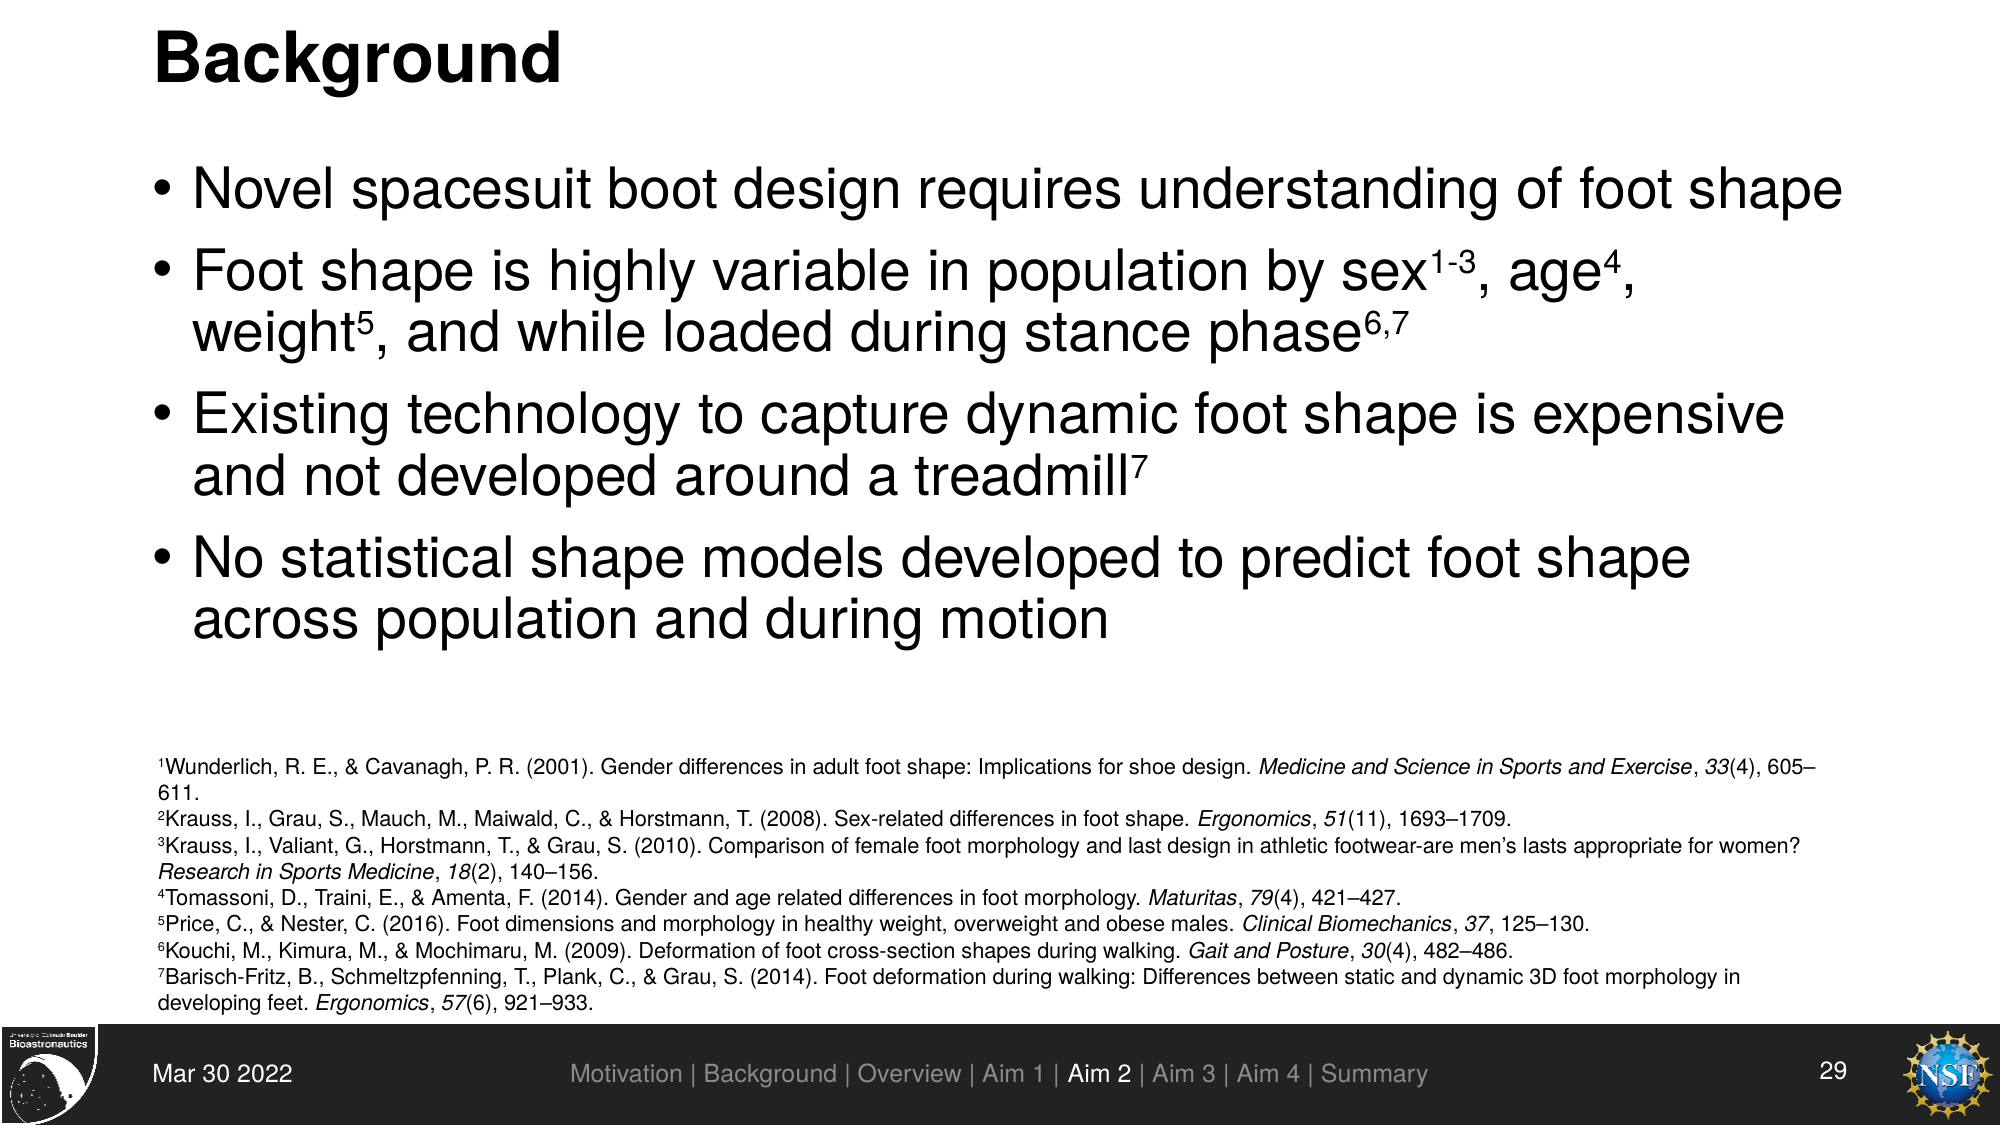

# Background
Novel spacesuit boot design requires understanding of foot shape
Foot shape is highly variable in population by sex1-3, age4, weight5, and while loaded during stance phase6,7
Existing technology to capture dynamic foot shape is expensive and not developed around a treadmill7
No statistical shape models developed to predict foot shape across population and during motion
1Wunderlich, R. E., & Cavanagh, P. R. (2001). Gender differences in adult foot shape: Implications for shoe design. Medicine and Science in Sports and Exercise, 33(4), 605–611.
2Krauss, I., Grau, S., Mauch, M., Maiwald, C., & Horstmann, T. (2008). Sex-related differences in foot shape. Ergonomics, 51(11), 1693–1709.
3Krauss, I., Valiant, G., Horstmann, T., & Grau, S. (2010). Comparison of female foot morphology and last design in athletic footwear-are men’s lasts appropriate for women? Research in Sports Medicine, 18(2), 140–156.
4Tomassoni, D., Traini, E., & Amenta, F. (2014). Gender and age related differences in foot morphology. Maturitas, 79(4), 421–427.
5Price, C., & Nester, C. (2016). Foot dimensions and morphology in healthy weight, overweight and obese males. Clinical Biomechanics, 37, 125–130.
6Kouchi, M., Kimura, M., & Mochimaru, M. (2009). Deformation of foot cross-section shapes during walking. Gait and Posture, 30(4), 482–486.
7Barisch-Fritz, B., Schmeltzpfenning, T., Plank, C., & Grau, S. (2014). Foot deformation during walking: Differences between static and dynamic 3D foot morphology in developing feet. Ergonomics, 57(6), 921–933.
Motivation | Background | Overview | Aim 1 | Aim 2 | Aim 3 | Aim 4 | Summary
Mar 30 2022
29